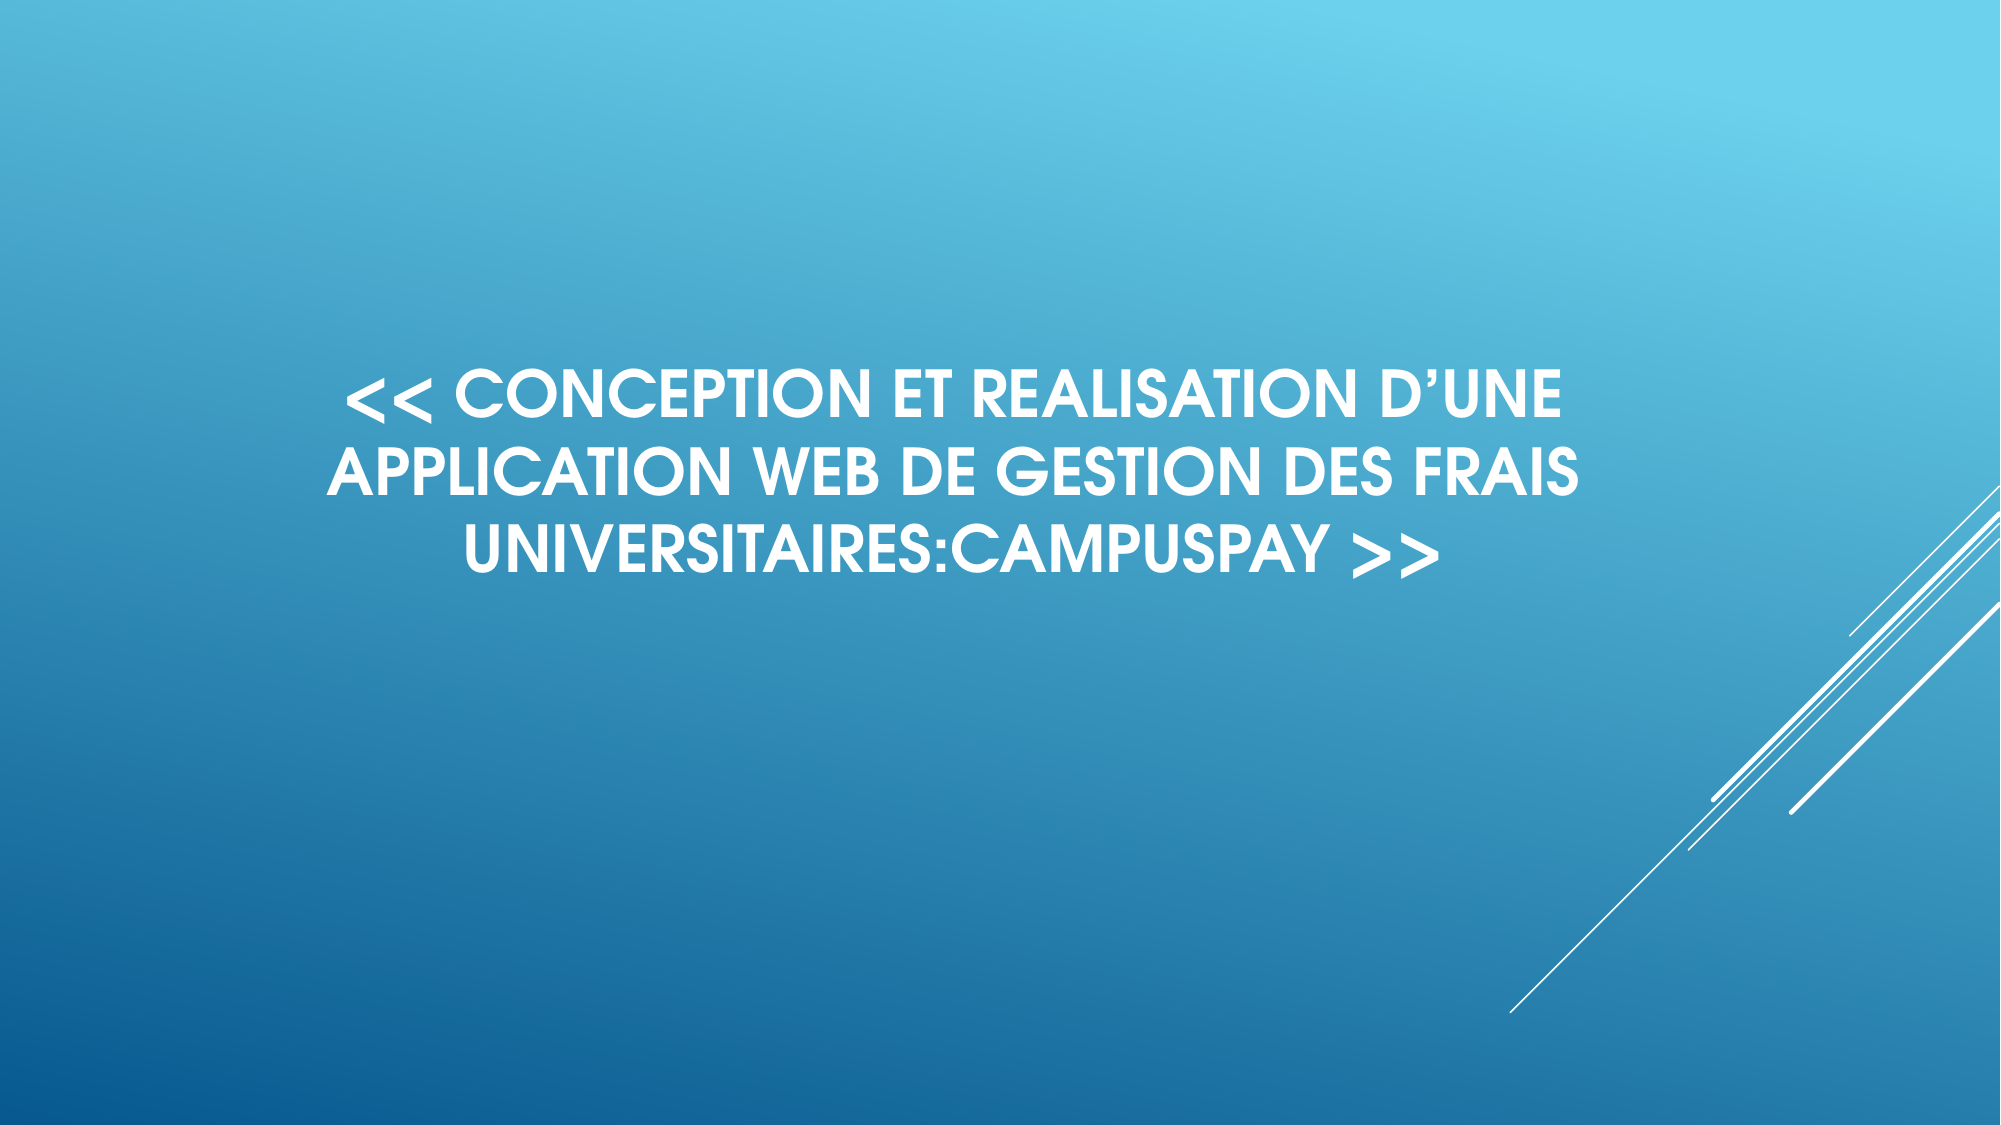

# << conception ET REALISATION D’UNE APPLICATION WEB DE GESTION DES FRAIS UNIVERSITAIRES:CAMPUSPAY >>